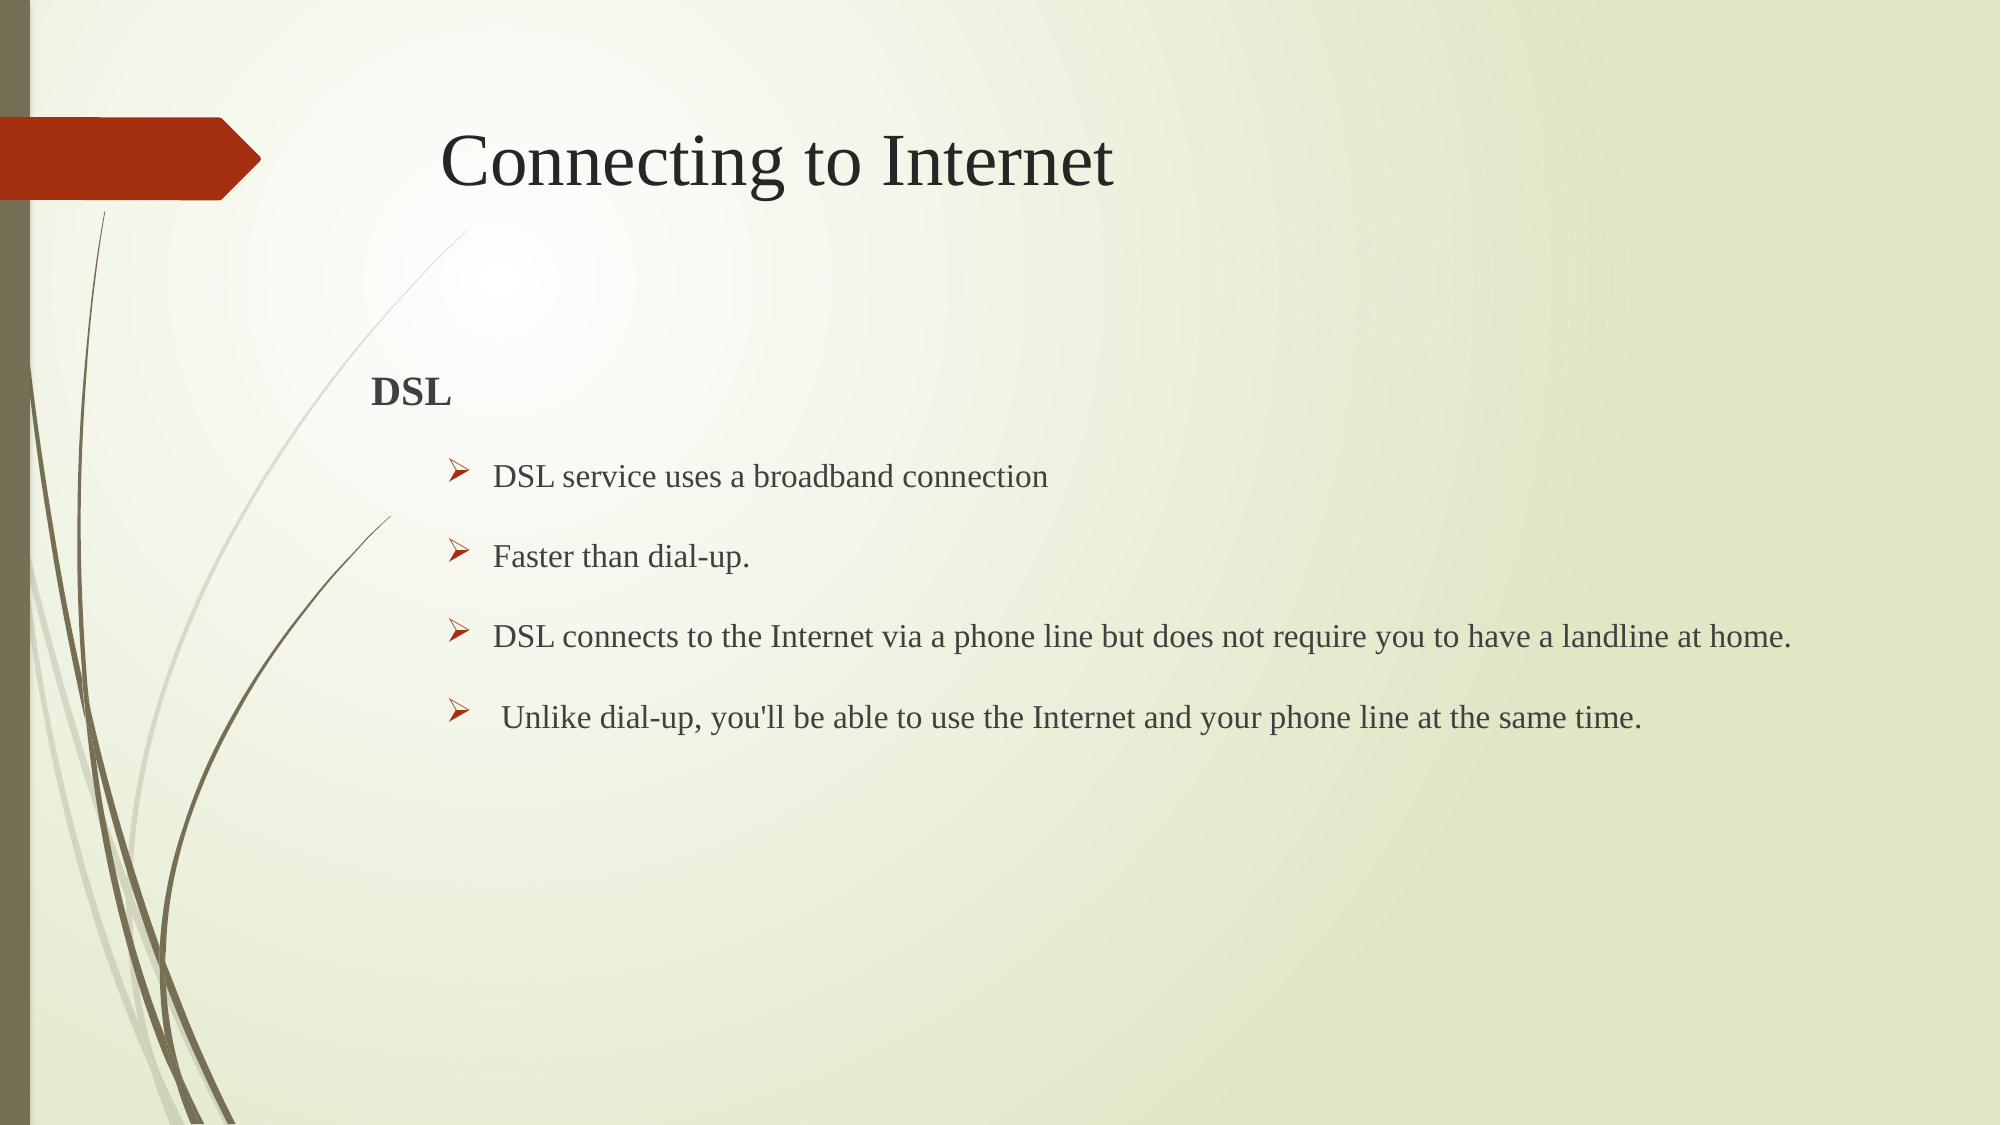

# Connecting to Internet
DSL
DSL service uses a broadband connection
Faster than dial-up.
DSL connects to the Internet via a phone line but does not require you to have a landline at home.
 Unlike dial-up, you'll be able to use the Internet and your phone line at the same time.